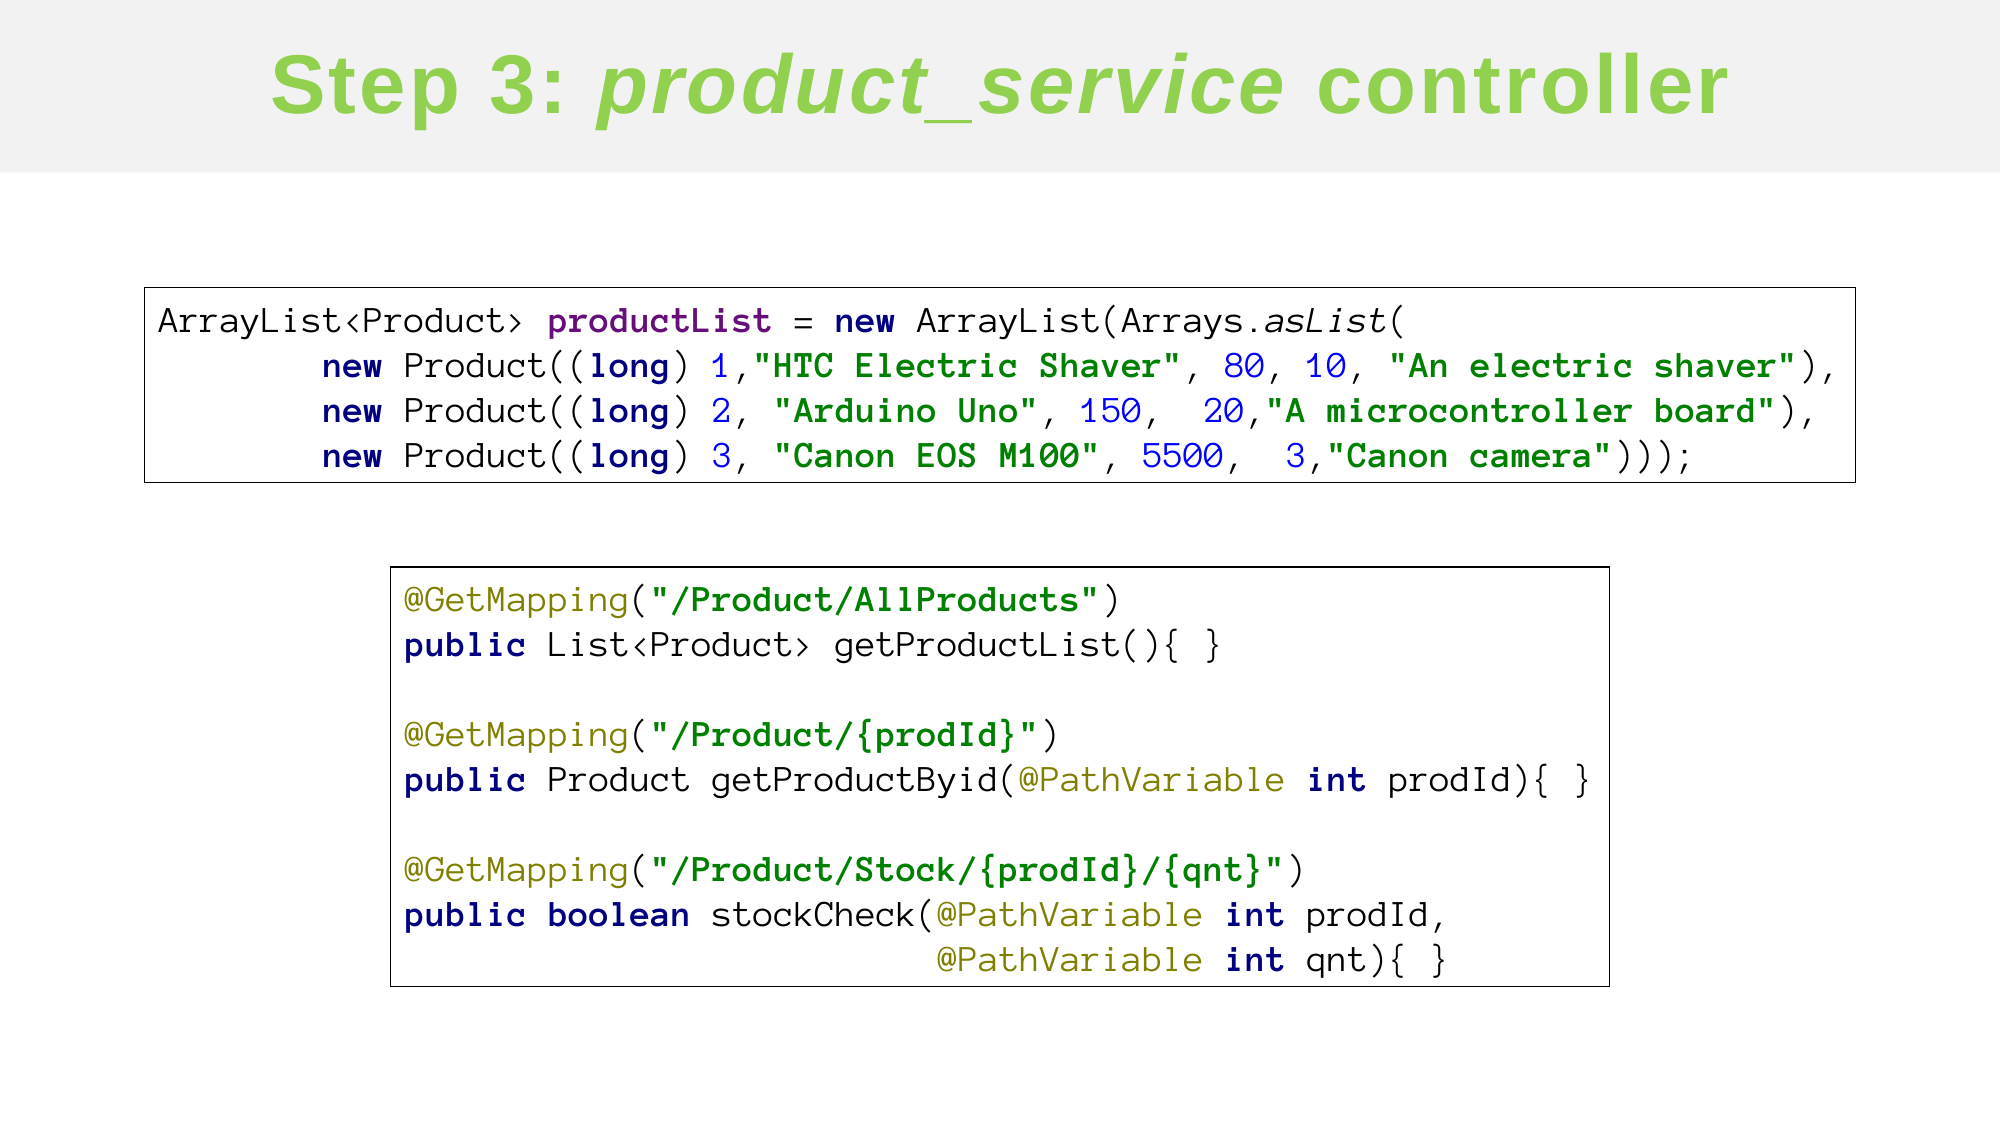

# Step 3: product_service controller
ArrayList<Product> productList = new ArrayList(Arrays.asList(
        new Product((long) 1,"HTC Electric Shaver", 80, 10, "An electric shaver"),
        new Product((long) 2, "Arduino Uno", 150,  20,"A microcontroller board"),
        new Product((long) 3, "Canon EOS M100", 5500,  3,"Canon camera")));
@GetMapping("/Product/AllProducts")
public List<Product> getProductList(){ }
@GetMapping("/Product/{prodId}")
public Product getProductByid(@PathVariable int prodId){ }
@GetMapping("/Product/Stock/{prodId}/{qnt}")
public boolean stockCheck(@PathVariable int prodId,
                          @PathVariable int qnt){ }